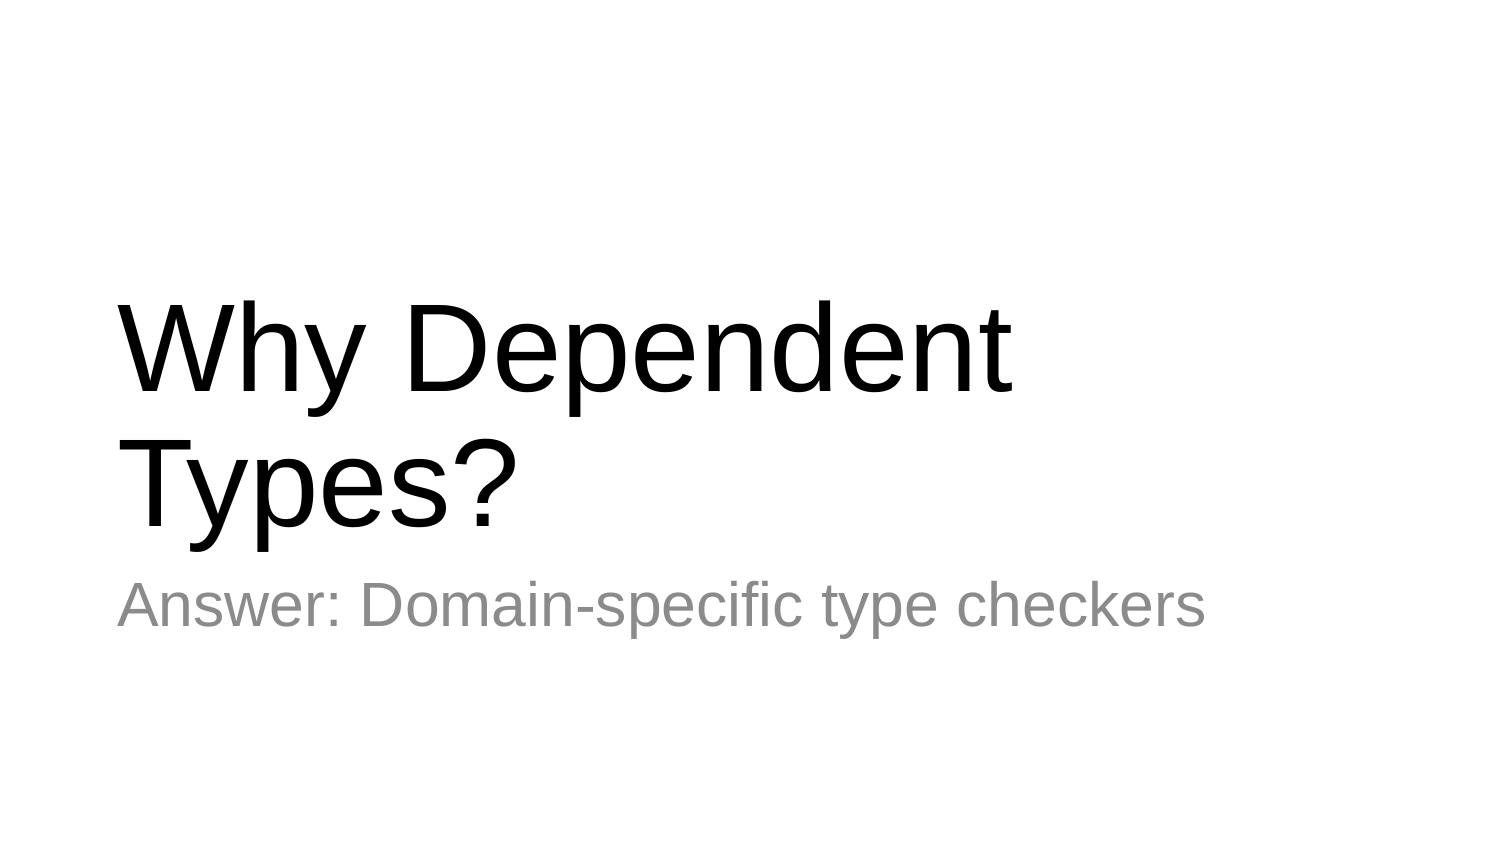

# Why Dependent Types?
Answer: Domain-specific type checkers